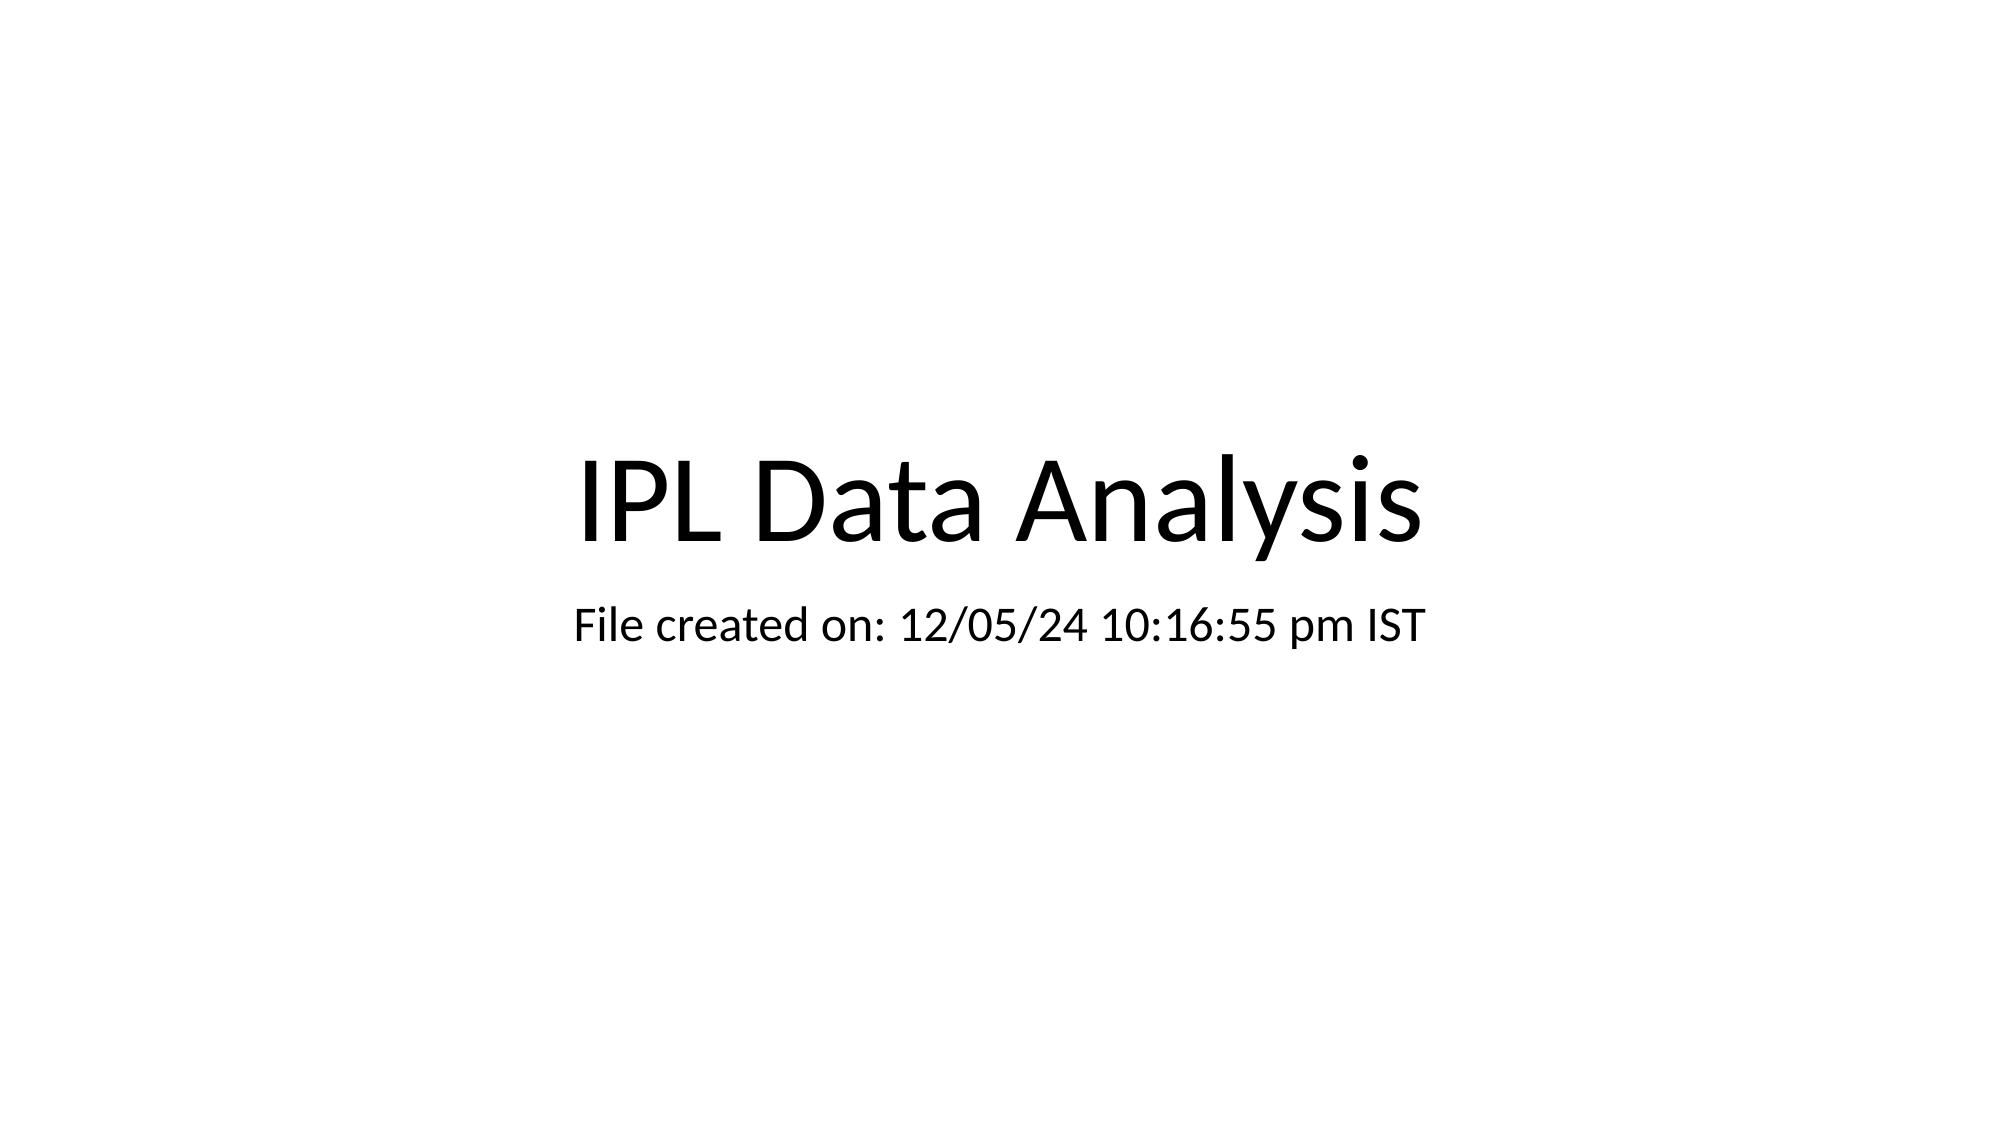

# IPL Data Analysis
File created on: 12/05/24 10:16:55 pm IST